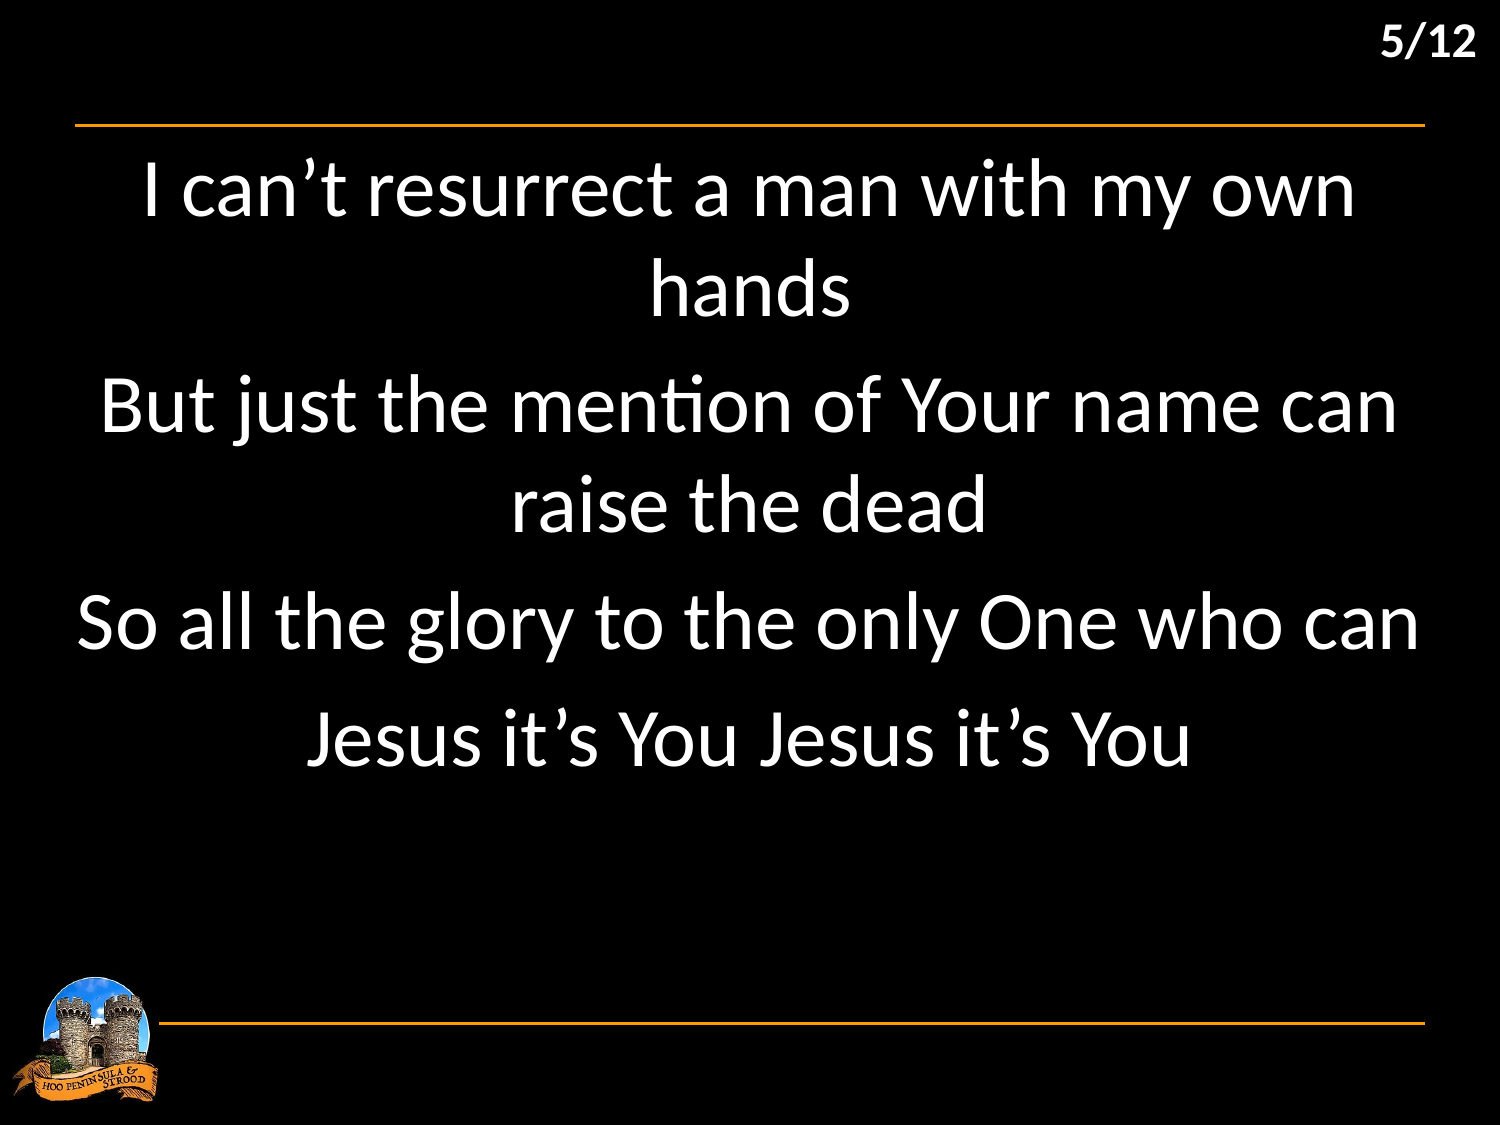

5/12
I can’t resurrect a man with my own hands
But just the mention of Your name can raise the dead
So all the glory to the only One who can
Jesus it’s You Jesus it’s You